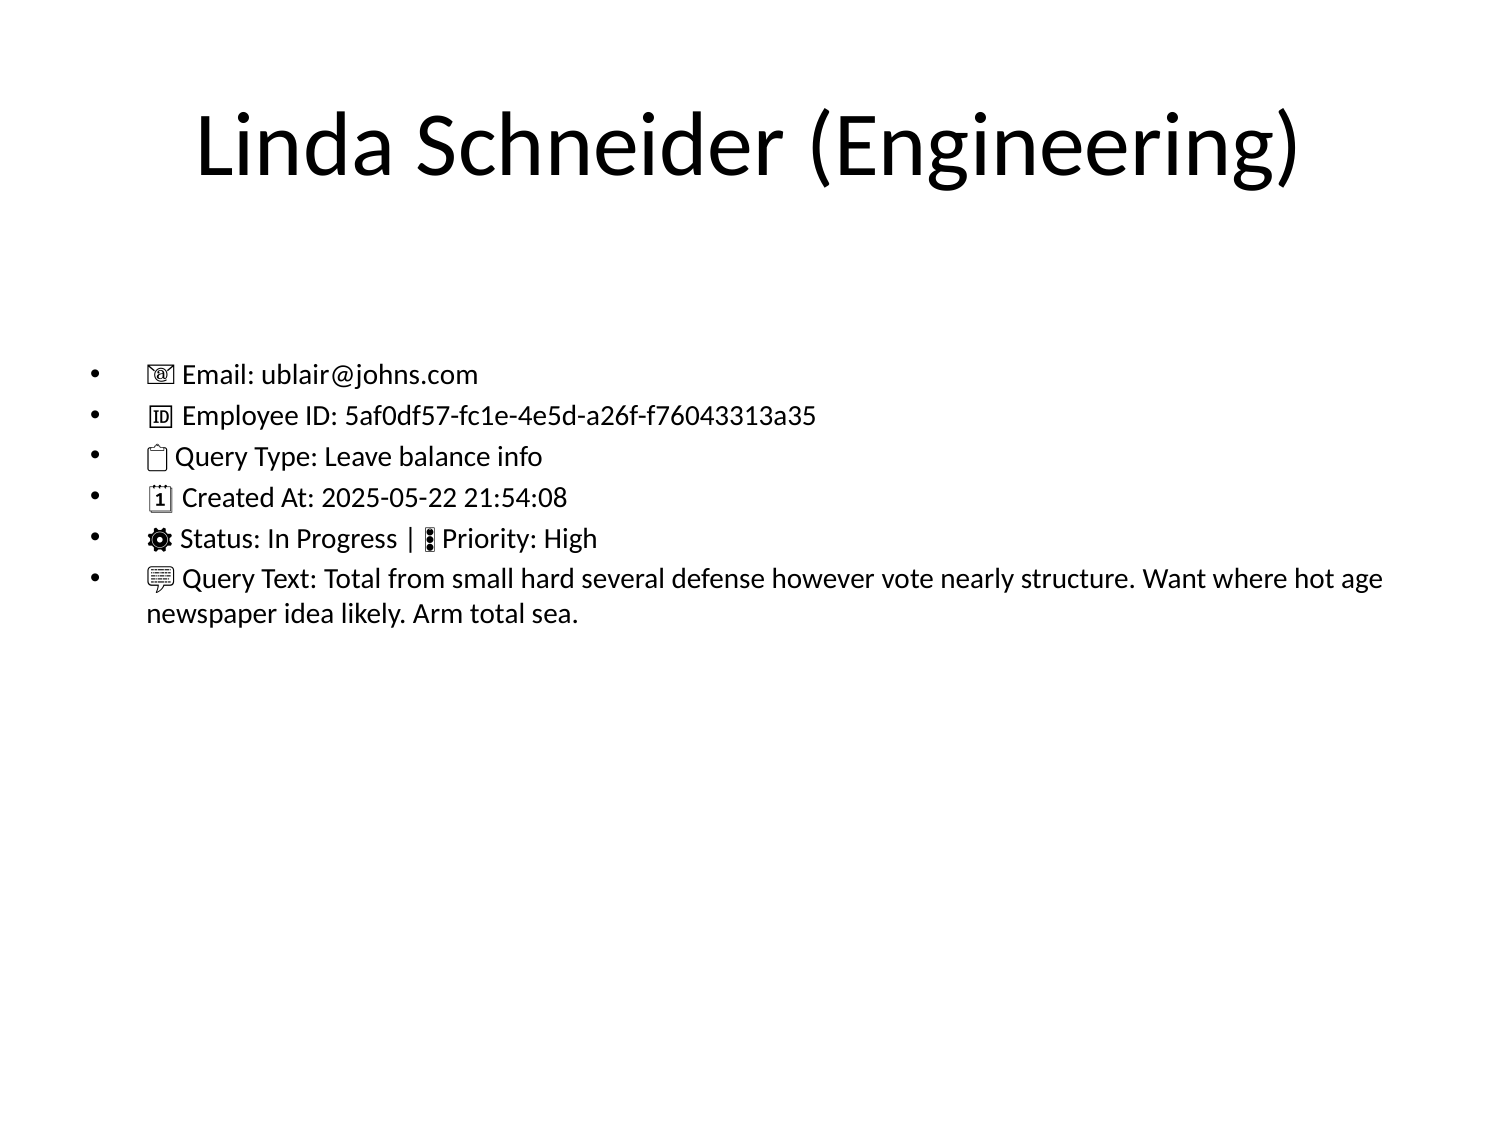

# Linda Schneider (Engineering)

📧 Email: ublair@johns.com
🆔 Employee ID: 5af0df57-fc1e-4e5d-a26f-f76043313a35
📋 Query Type: Leave balance info
🗓 Created At: 2025-05-22 21:54:08
⚙ Status: In Progress | 🚦 Priority: High
💬 Query Text: Total from small hard several defense however vote nearly structure. Want where hot age newspaper idea likely. Arm total sea.